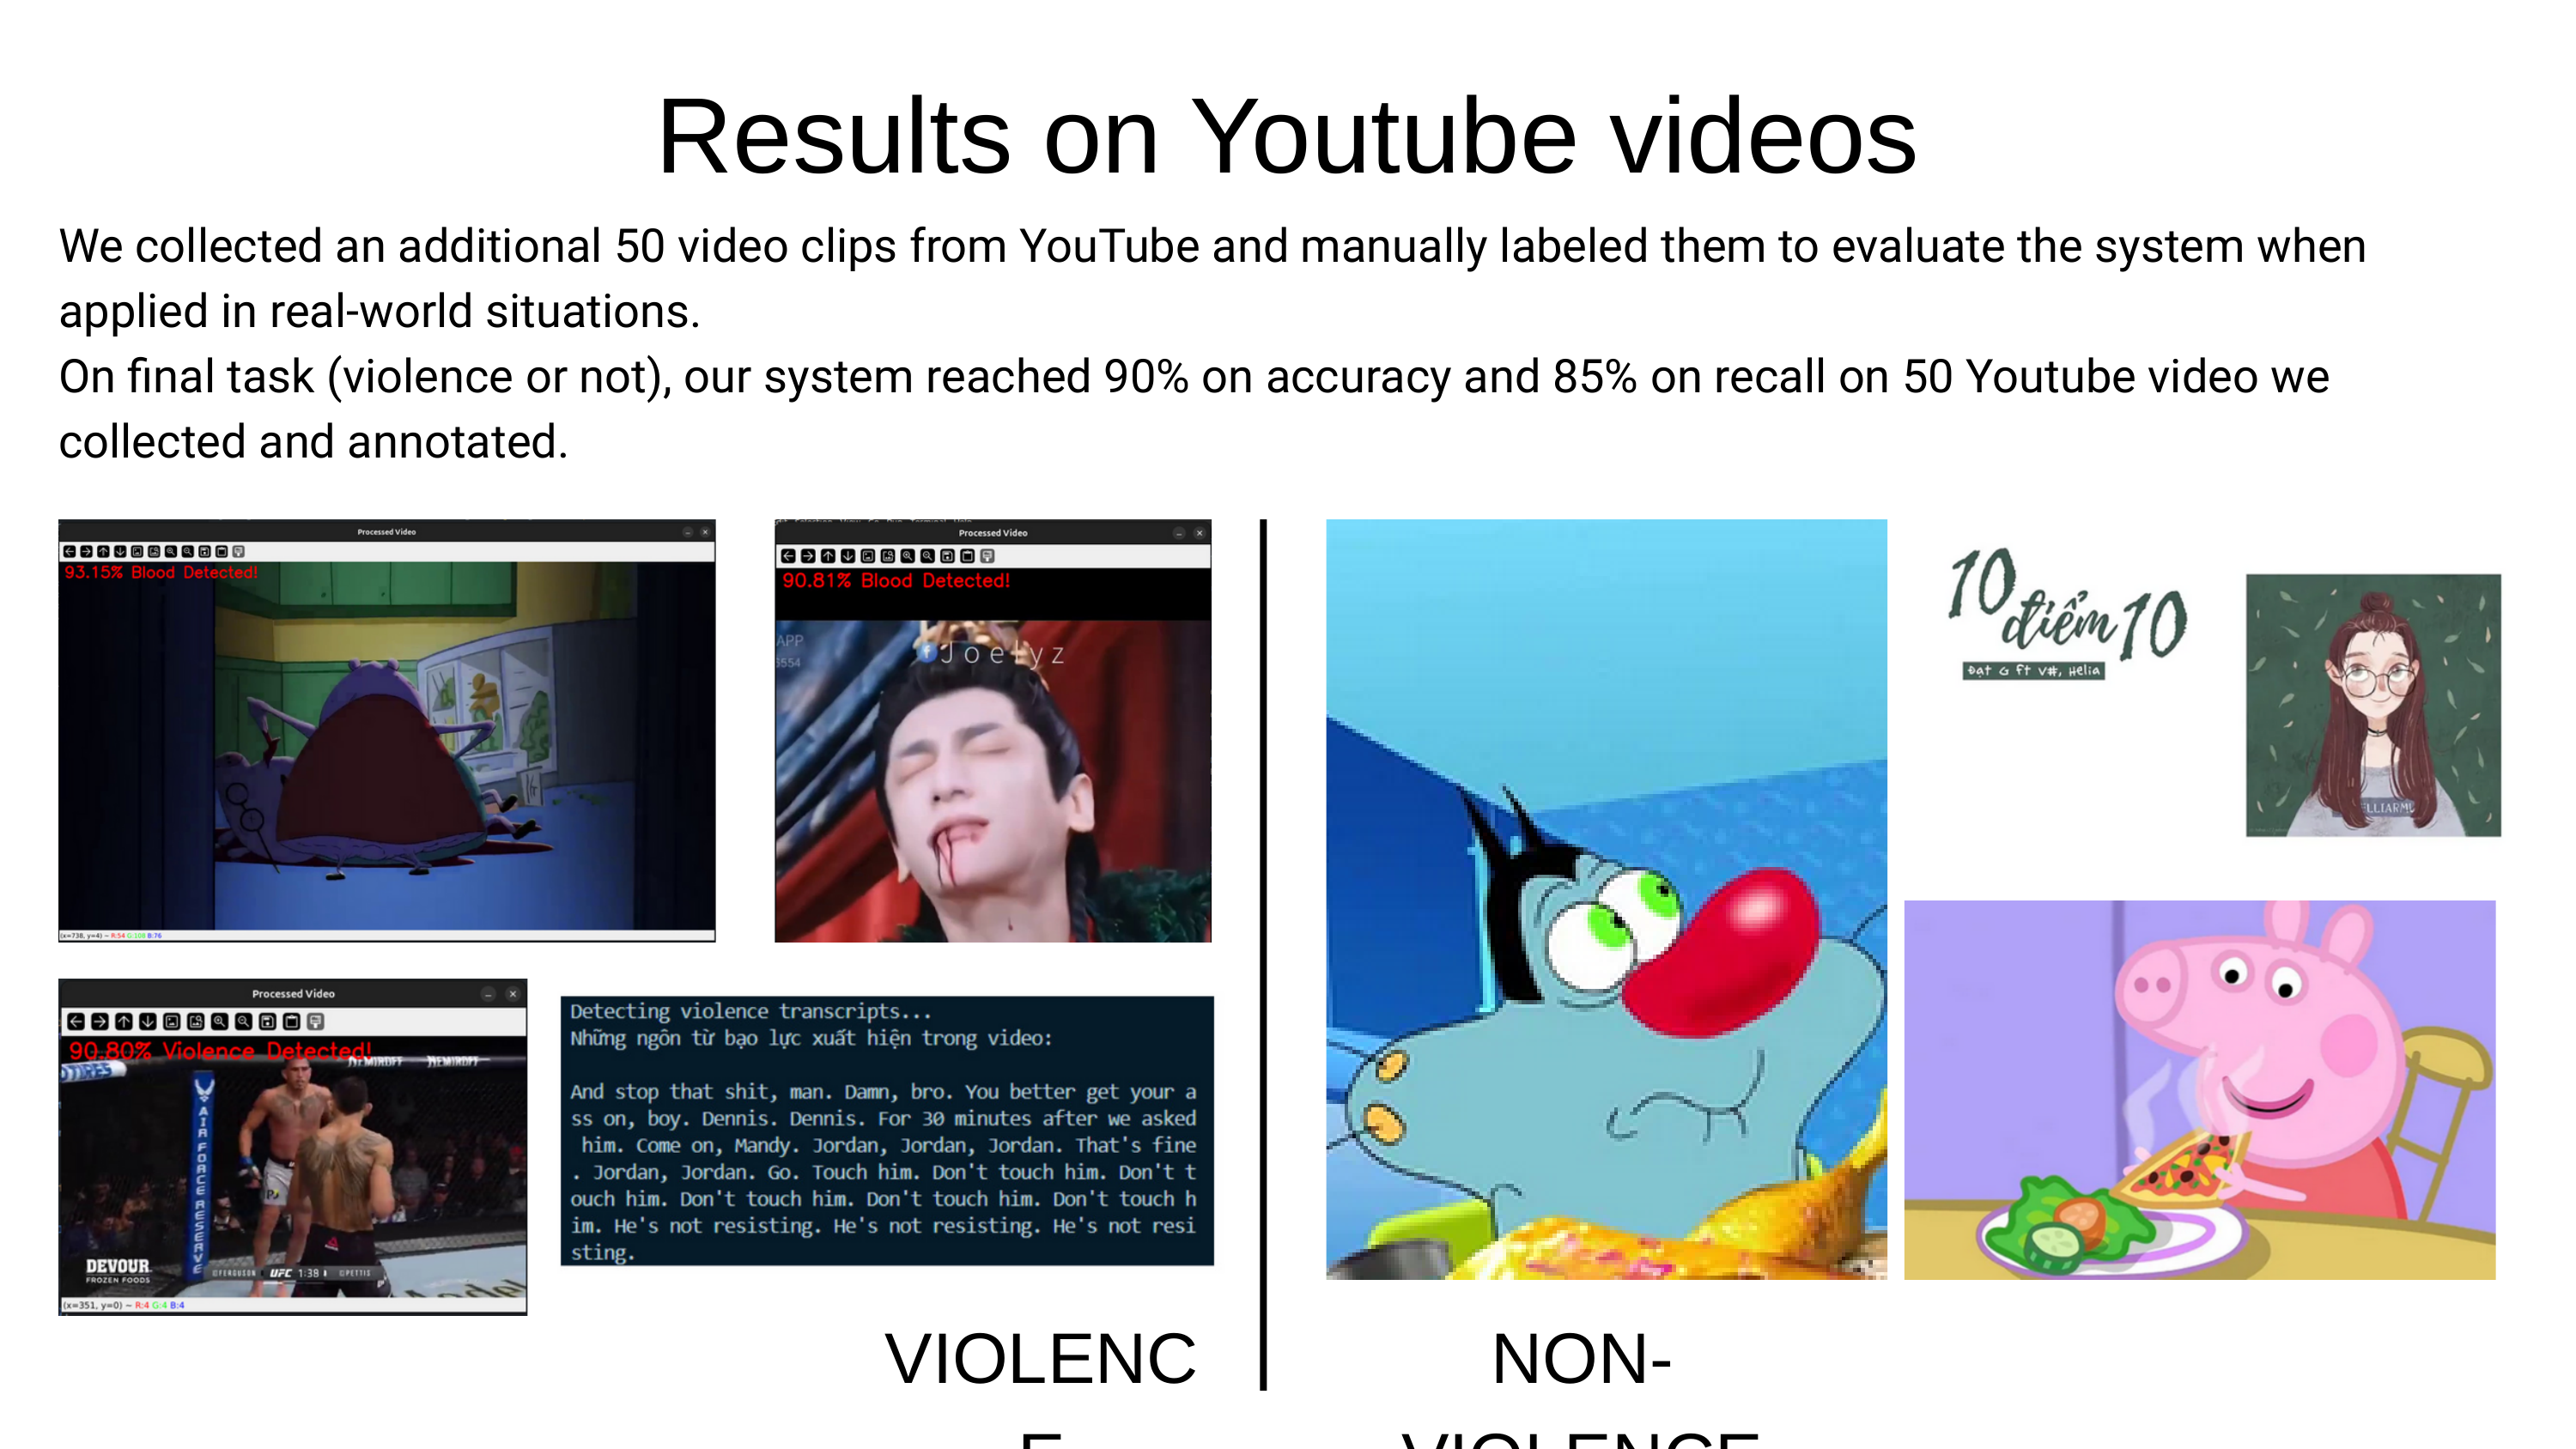

Results on Youtube videos

We collected an additional 50 video clips from YouTube and manually labeled them to evaluate the system when applied in real-world situations.
On final task (violence or not), our system reached 90% on accuracy and 85% on recall on 50 Youtube video we collected and annotated.

VIOLENCE
NON-VIOLENCE